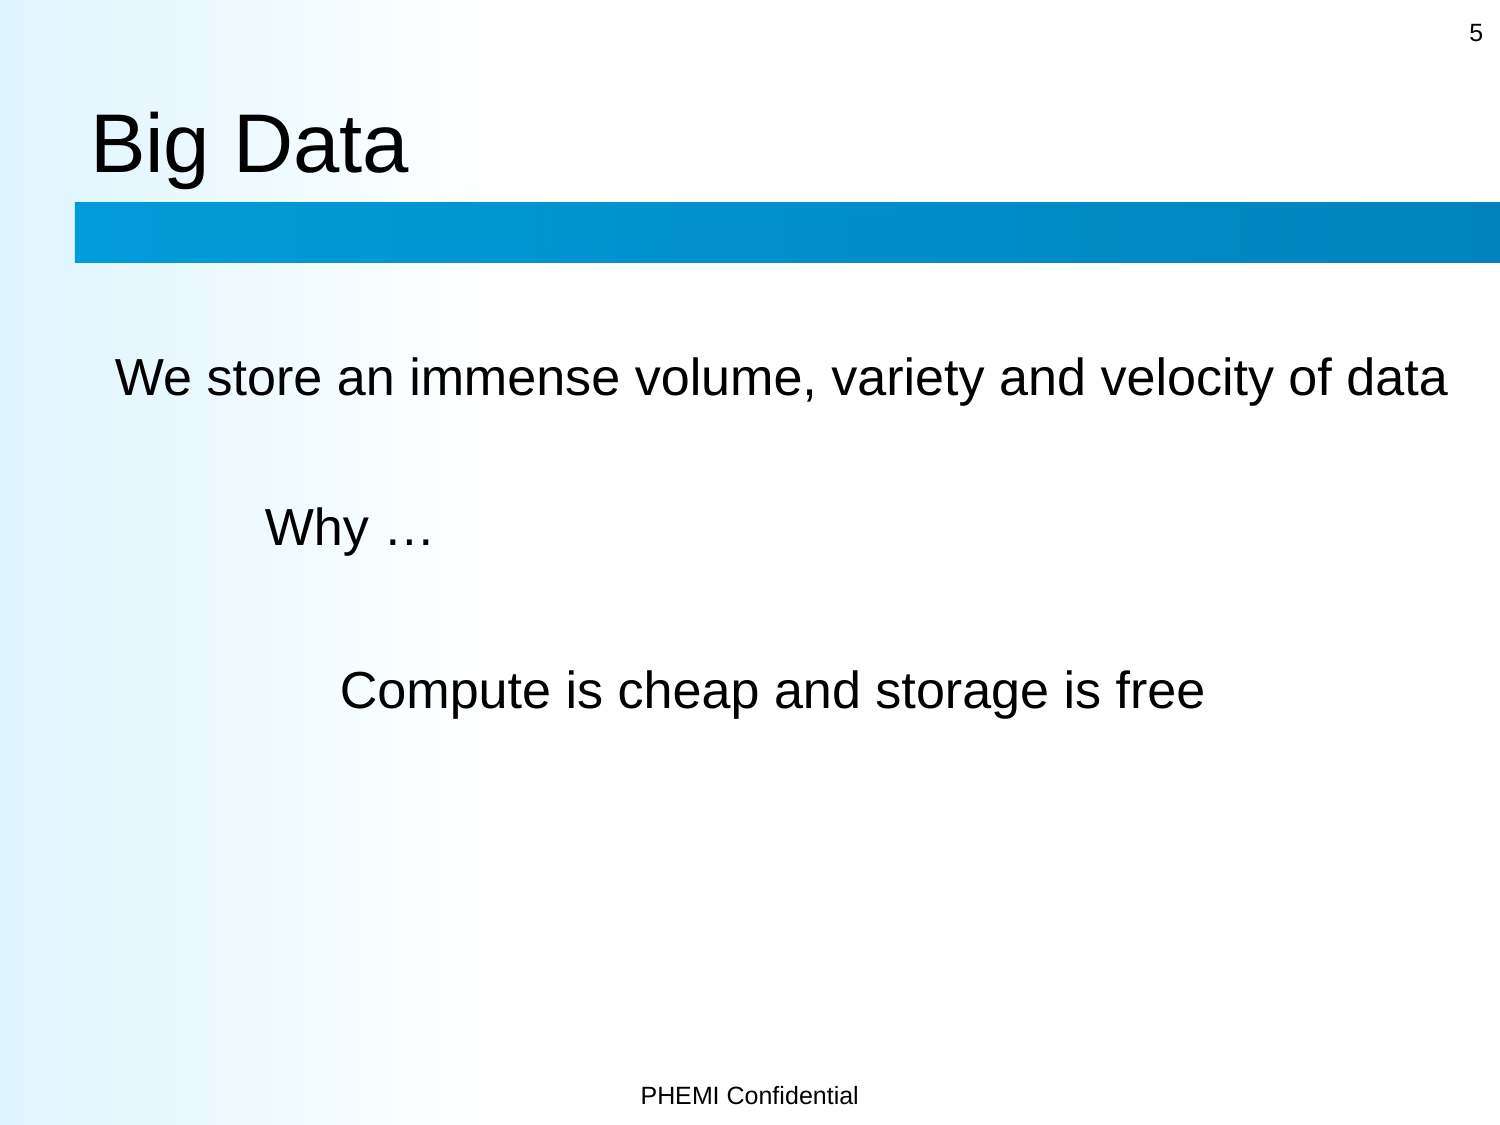

5
# Big Data
We store an immense volume, variety and velocity of data
Why …
Compute is cheap and storage is free